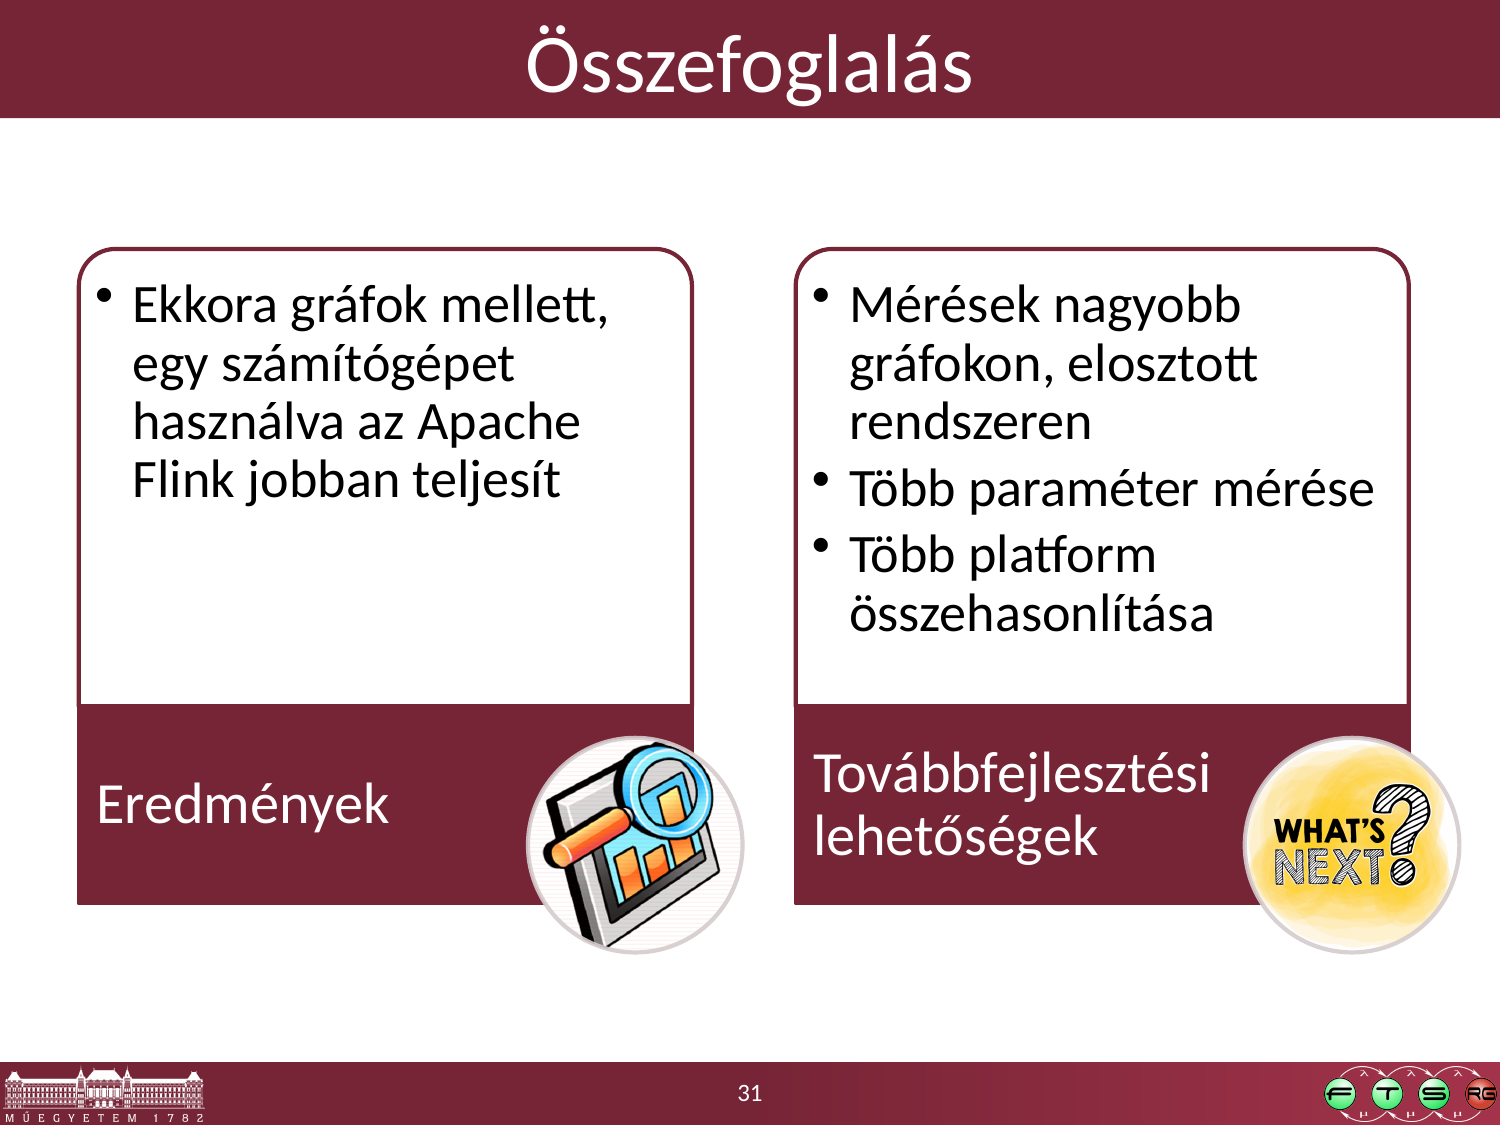

# Összefoglalás
Ekkora gráfok mellett, egy számítógépet használva az Apache Flink jobban teljesít

Eredmények
Mérések nagyobb gráfokon, elosztott rendszeren
Több paraméter mérése
Több platform összehasonlítása
Továbbfejlesztési lehetőségek
31